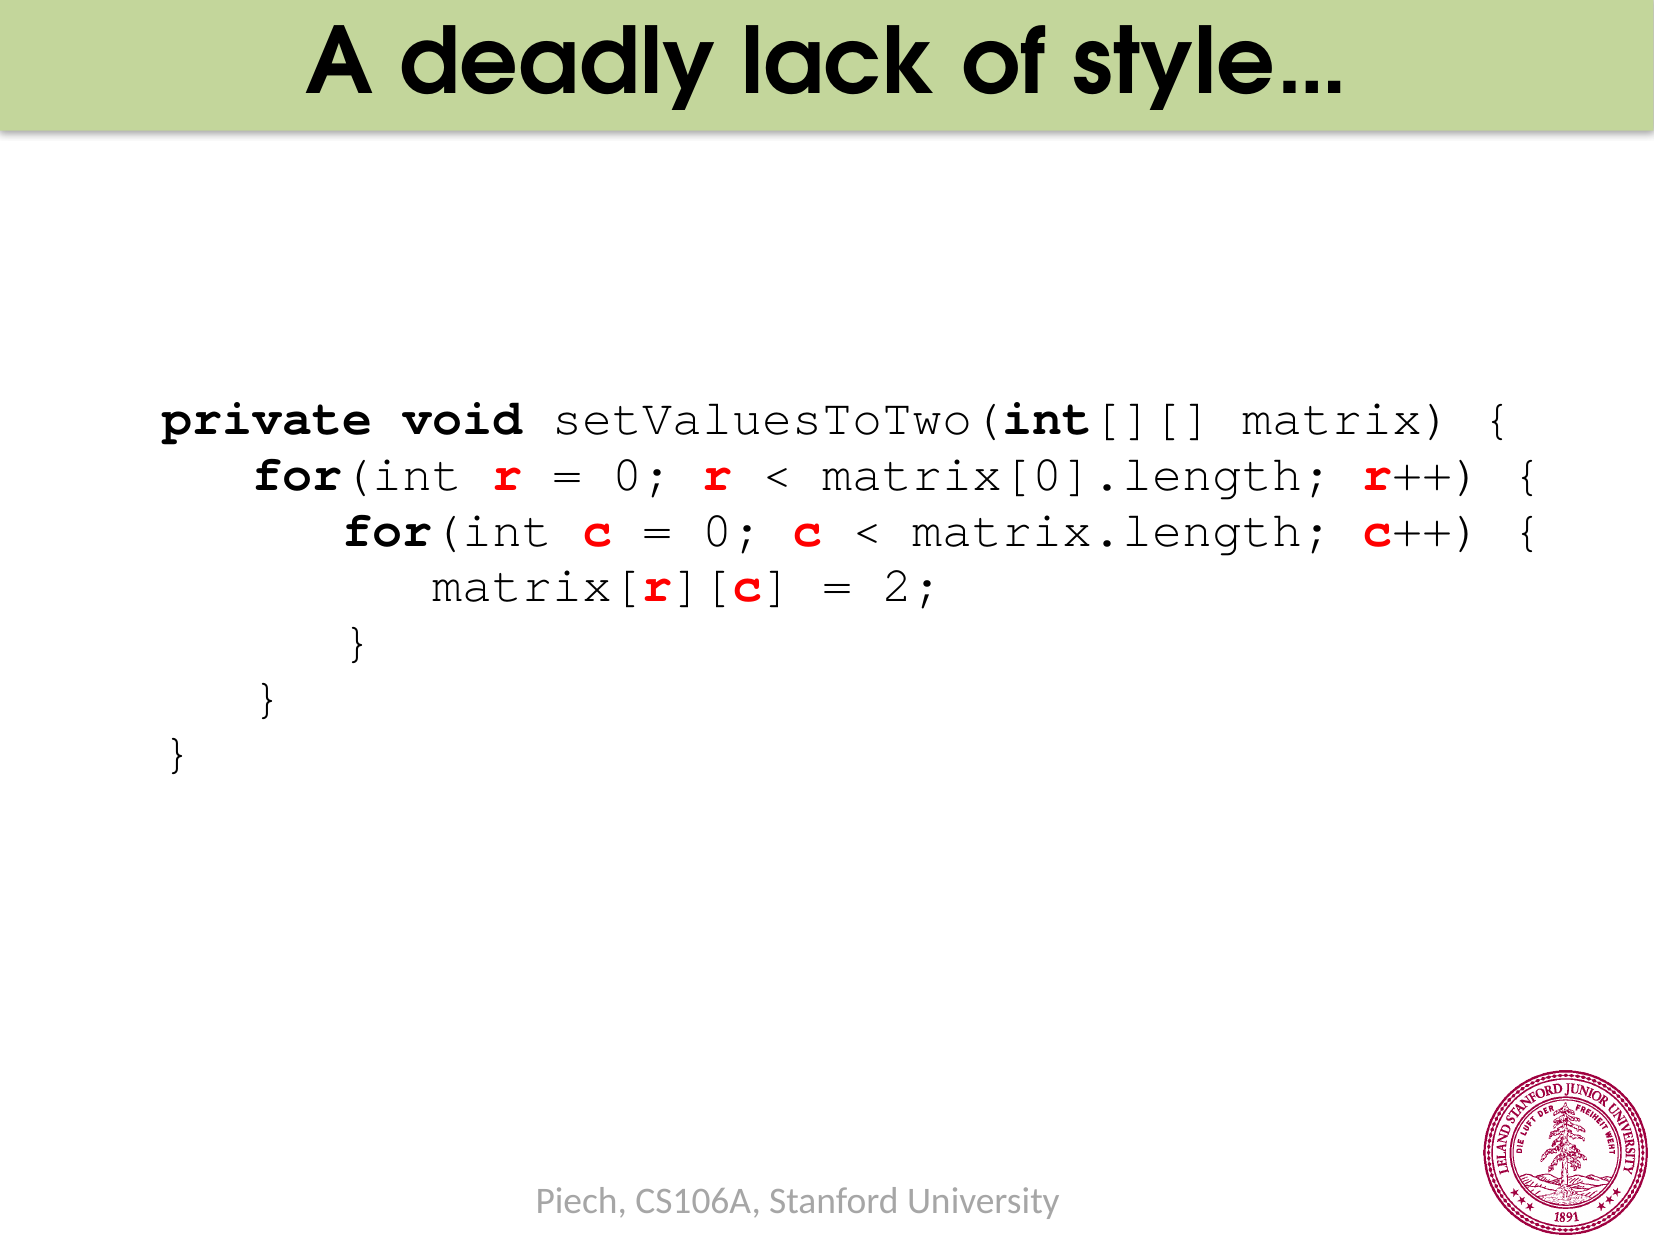

A deadly lack of style…
private void setValuesToTwo(int[][] matrix) {
   for(int r = 0; r < matrix[0].length; r++) {
      for(int c = 0; c < matrix.length; c++) {
         matrix[r][c] = 2;
      }
   }
}